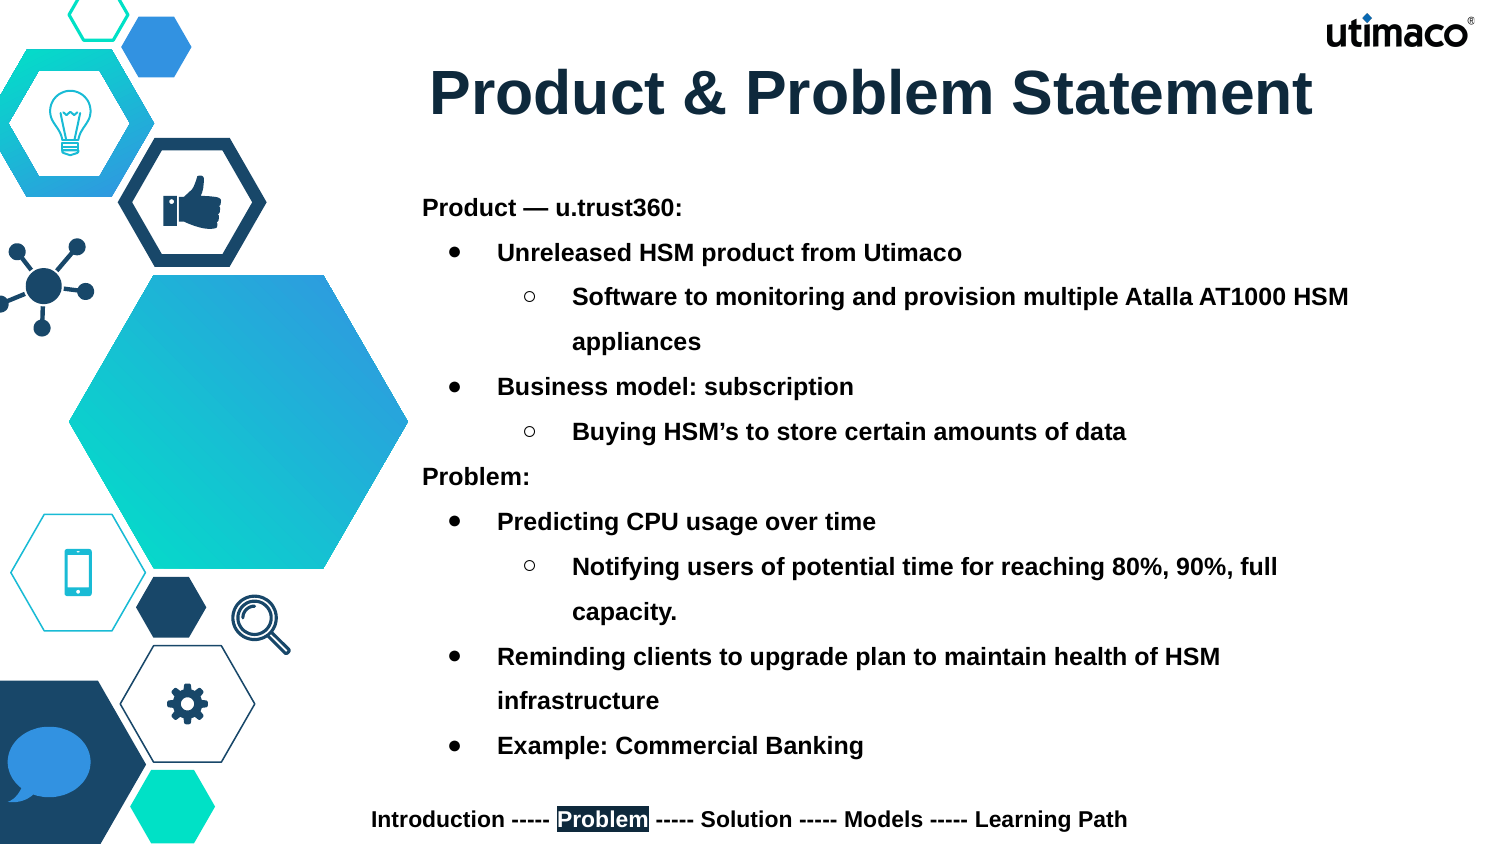

# Product & Problem Statement
Product — u.trust360:
Unreleased HSM product from Utimaco
Software to monitoring and provision multiple Atalla AT1000 HSM appliances
Business model: subscription
Buying HSM’s to store certain amounts of data
Problem:
Predicting CPU usage over time
Notifying users of potential time for reaching 80%, 90%, full capacity.
Reminding clients to upgrade plan to maintain health of HSM infrastructure
Example: Commercial Banking

Introduction ----- Problem ----- Solution ----- Models ----- Learning Path